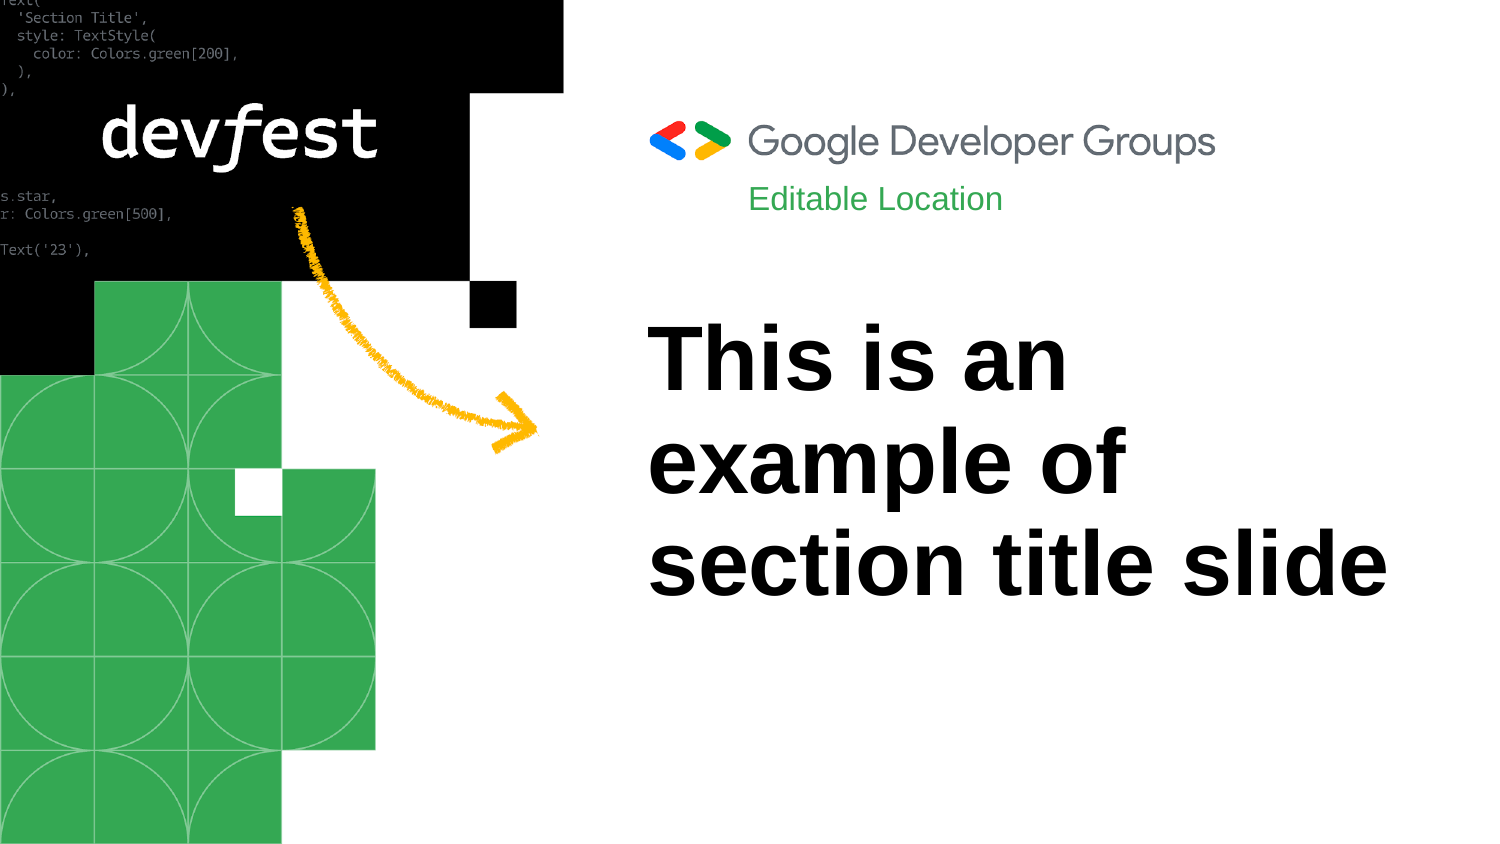

Editable Location
# This is an example of section title slide